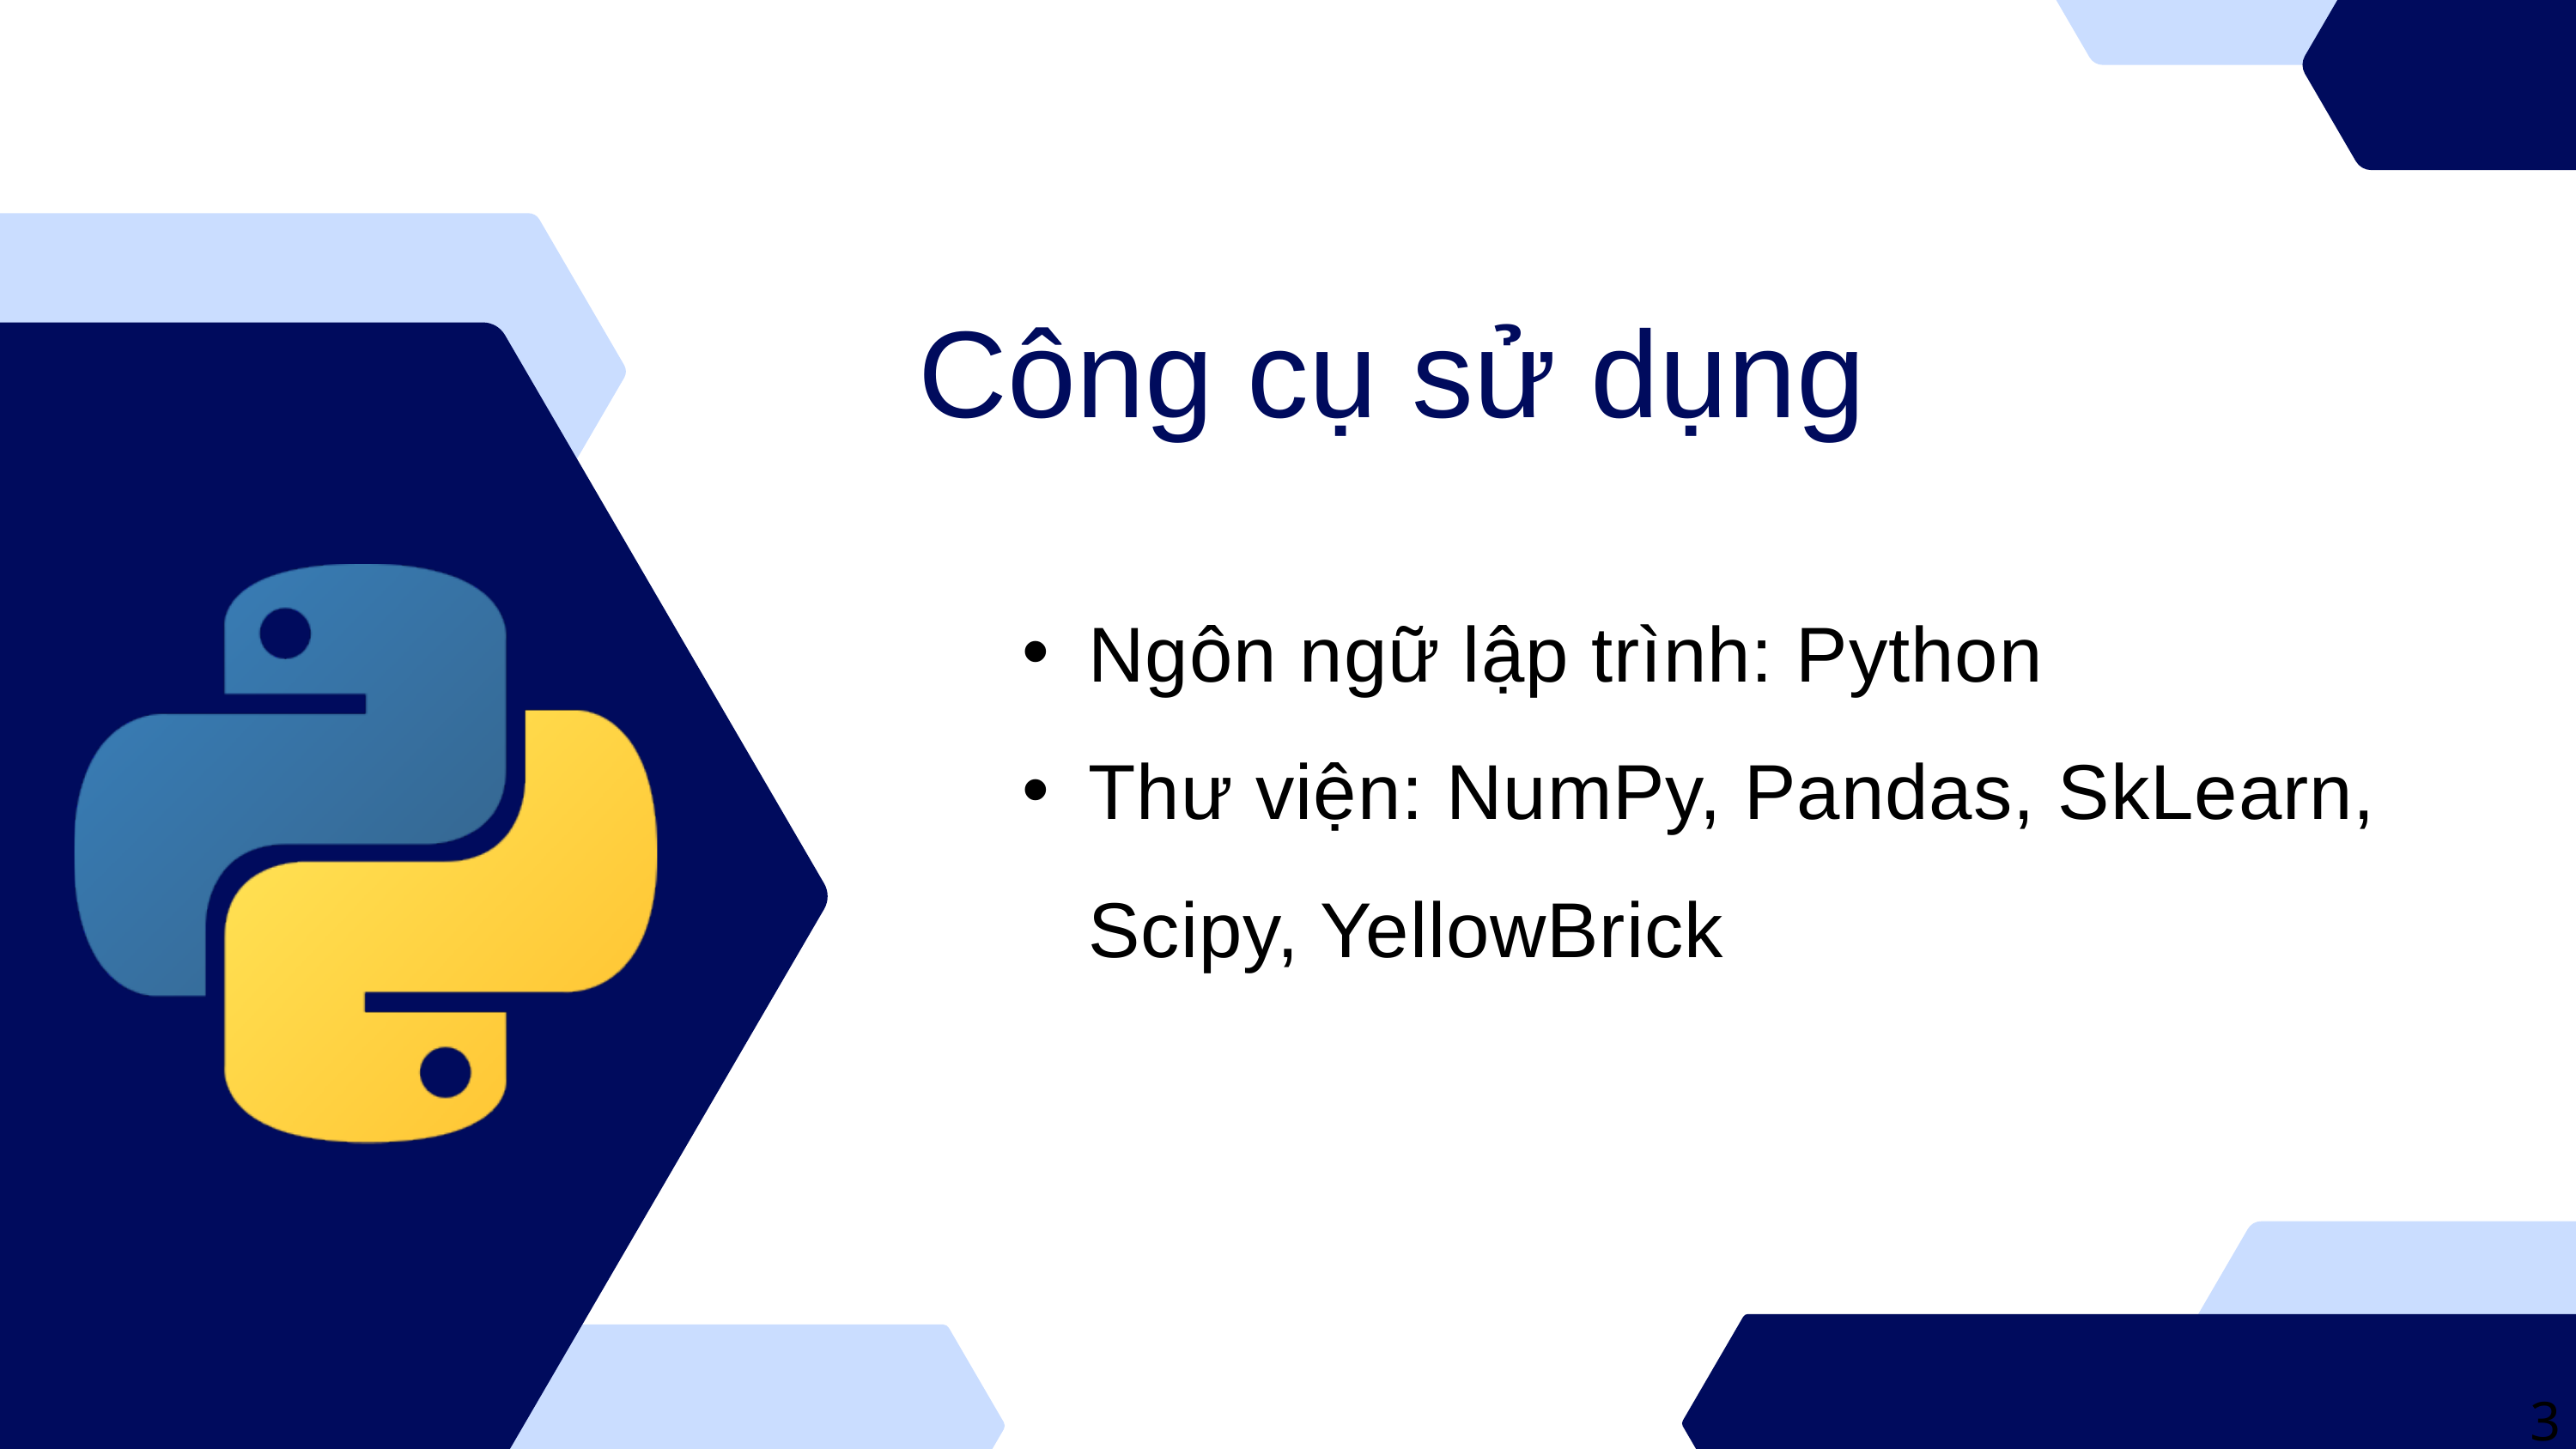

Công cụ sử dụng

Ngôn ngữ lập trình: Python
Thư viện: NumPy, Pandas, SkLearn, Scipy, YellowBrick

32